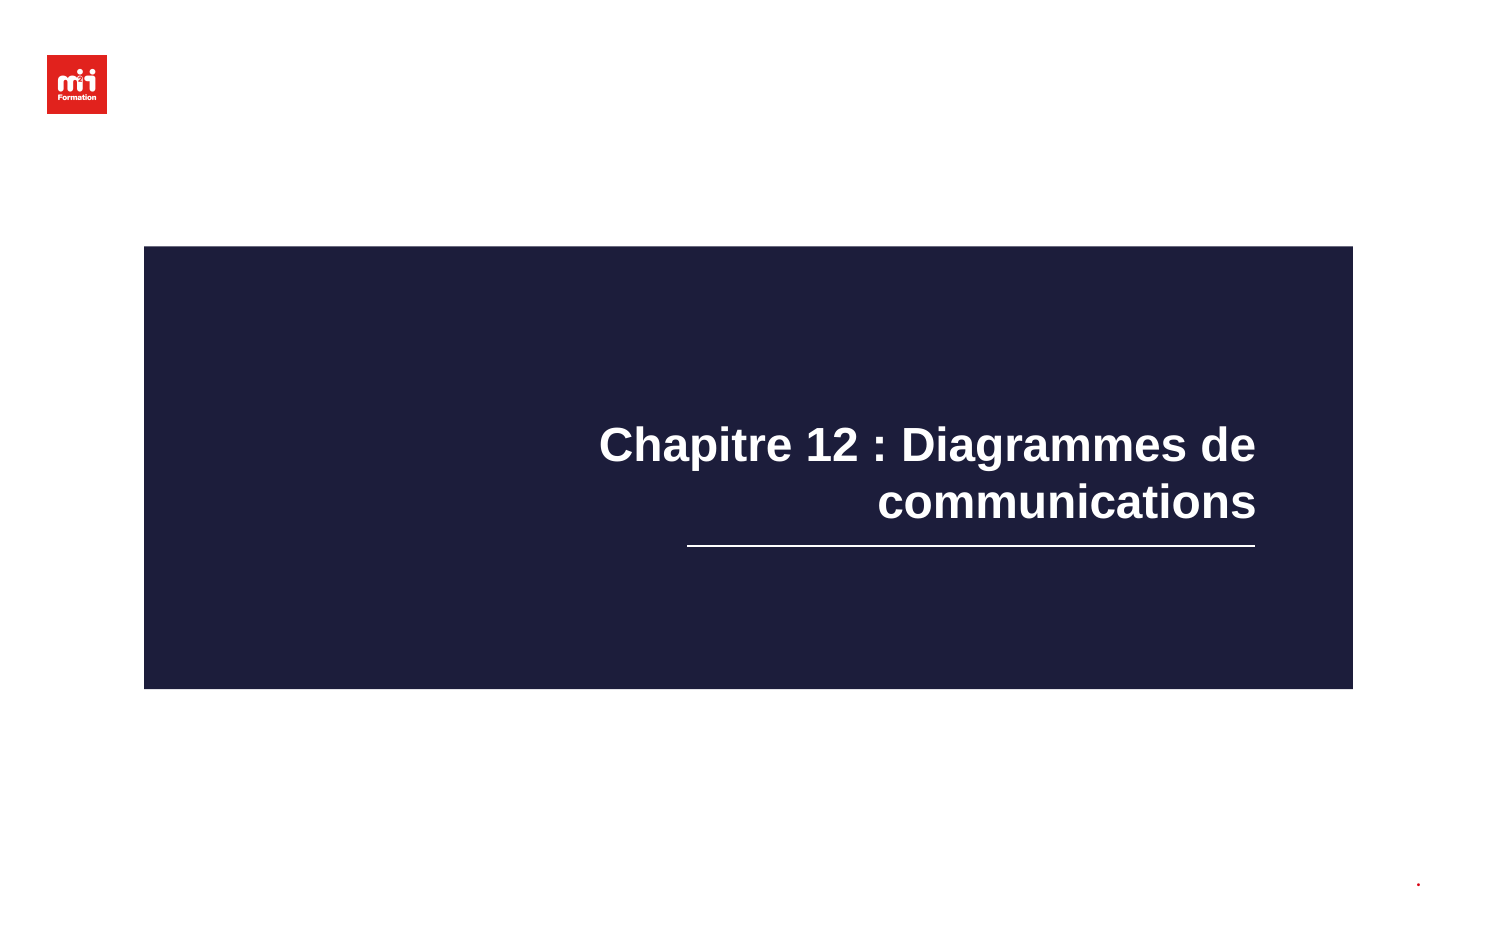

# Chapitre 12 : Diagrammes de communications